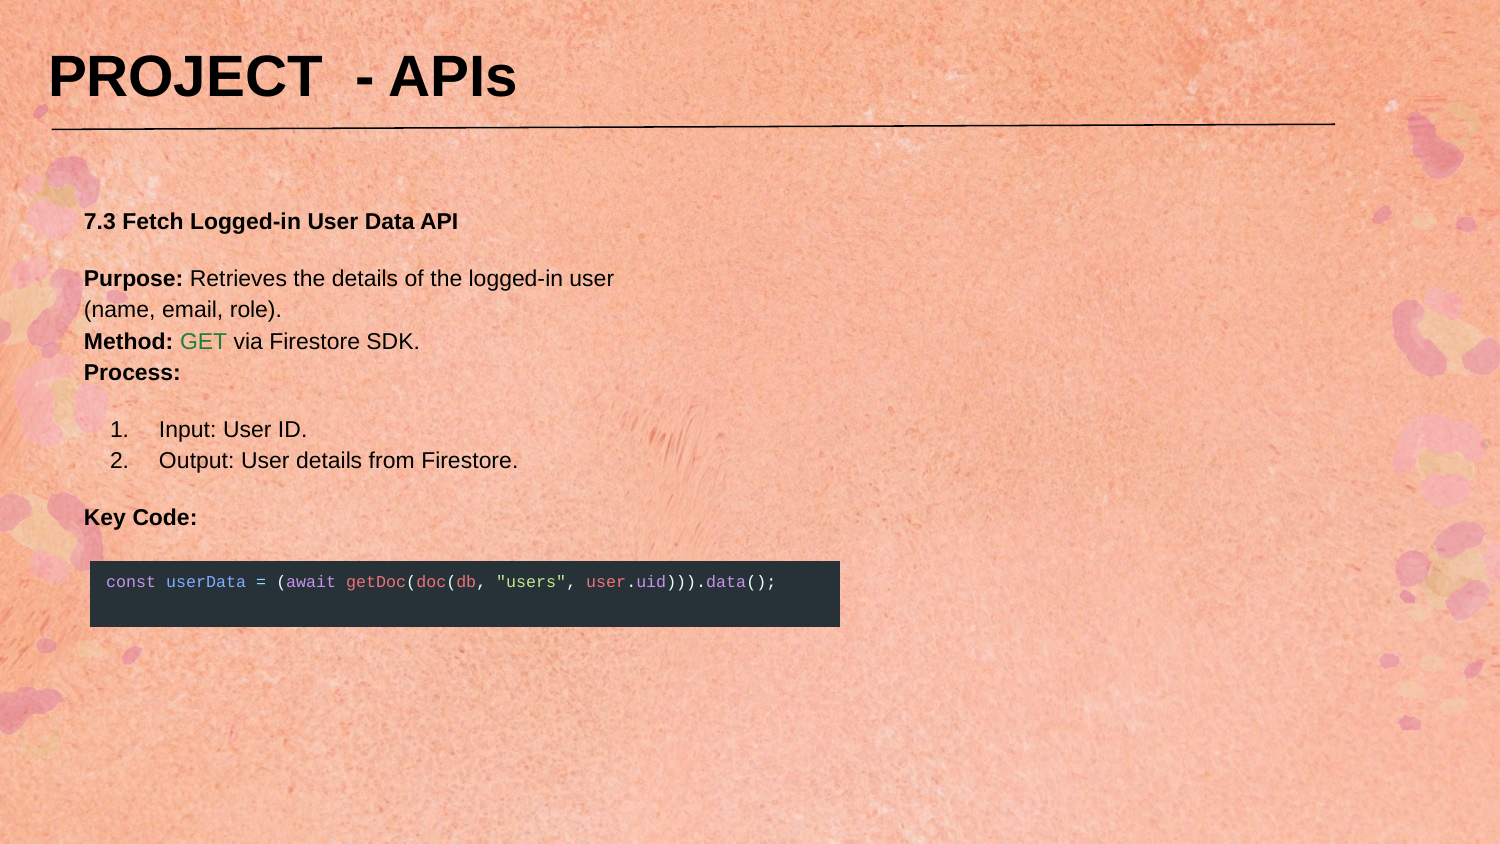

PROJECT  - APIs

7.3 Fetch Logged-in User Data API
Purpose: Retrieves the details of the logged-in user (name, email, role).
Method: GET via Firestore SDK.
Process:
Input: User ID.
Output: User details from Firestore.
Key Code:

| const userData = (await getDoc(doc(db, "users", user.uid))).data(); ​ |
| --- |